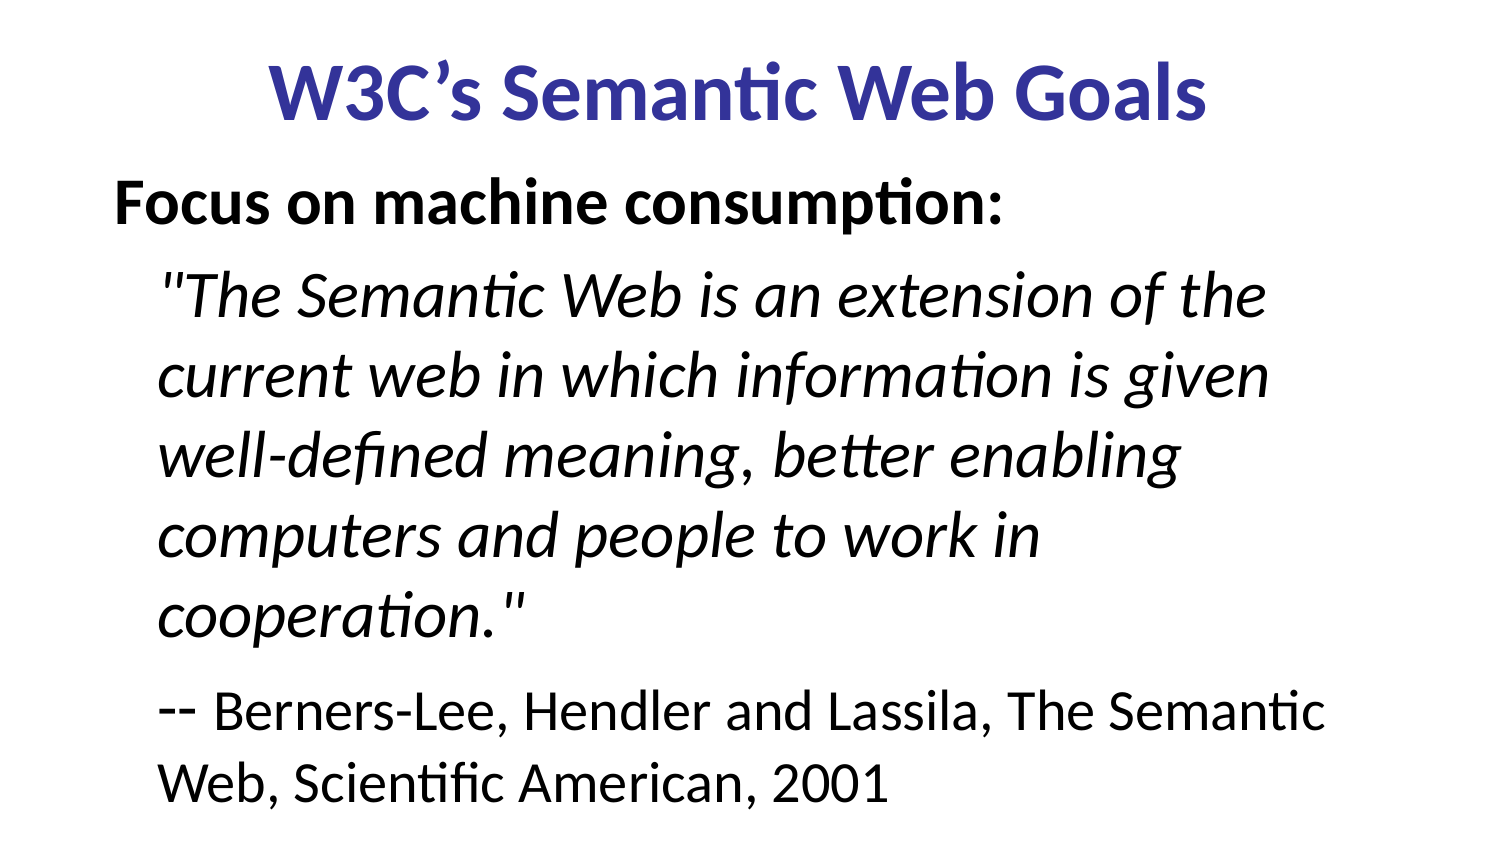

# W3C’s Semantic Web Goals
Focus on machine consumption:
"The Semantic Web is an extension of the current web in which information is given well-defined meaning, better enabling computers and people to work in cooperation."
-- Berners-Lee, Hendler and Lassila, The Semantic Web, Scientific American, 2001